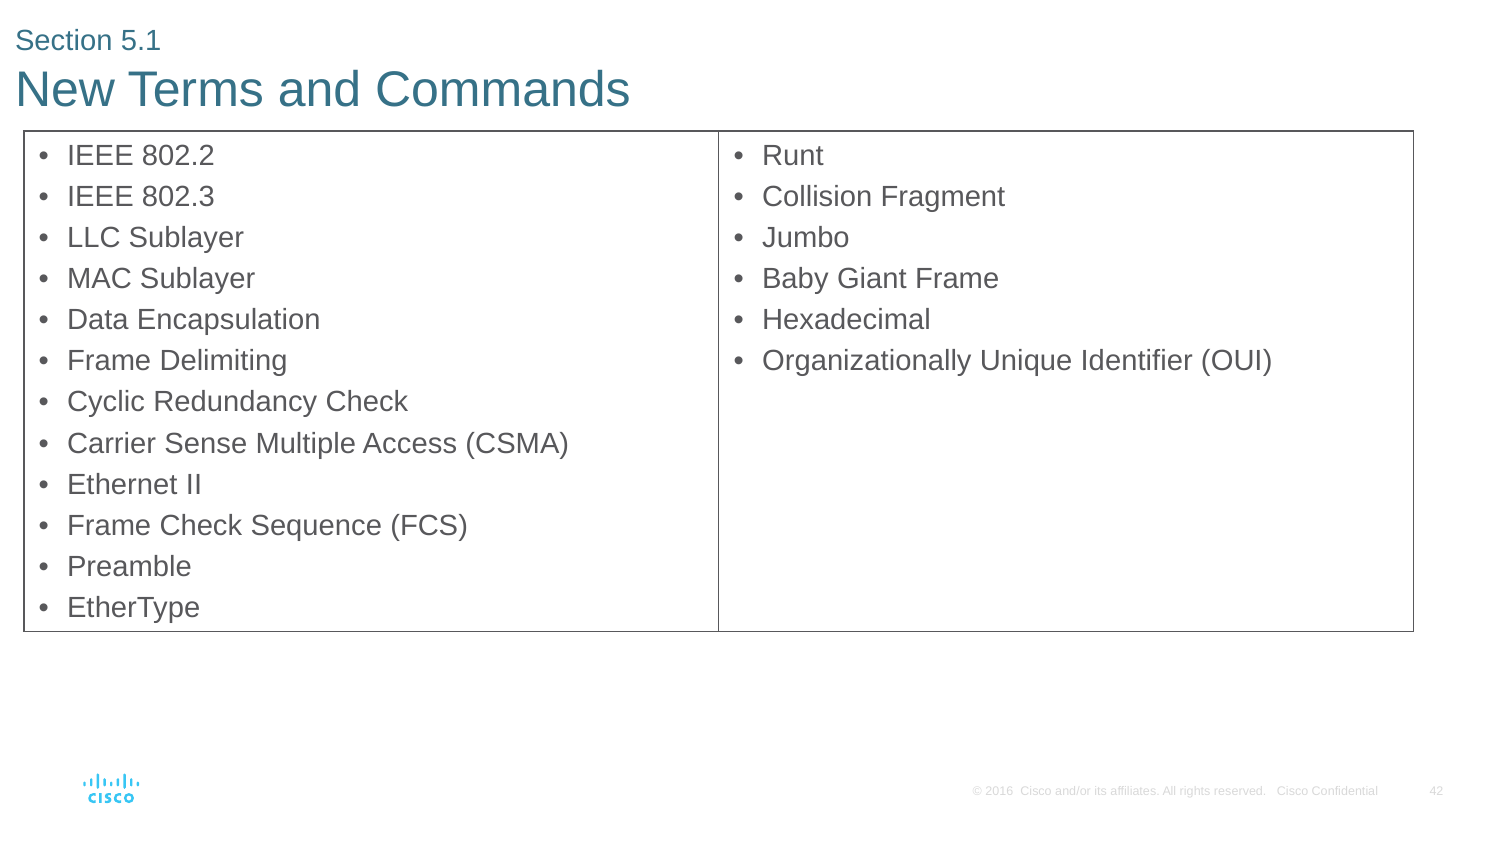

# Section 5.1 New Terms and Commands
| IEEE 802.2 IEEE 802.3 LLC Sublayer MAC Sublayer Data Encapsulation Frame Delimiting Cyclic Redundancy Check Carrier Sense Multiple Access (CSMA) Ethernet II Frame Check Sequence (FCS) Preamble EtherType | Runt Collision Fragment Jumbo Baby Giant Frame Hexadecimal Organizationally Unique Identifier (OUI) |
| --- | --- |